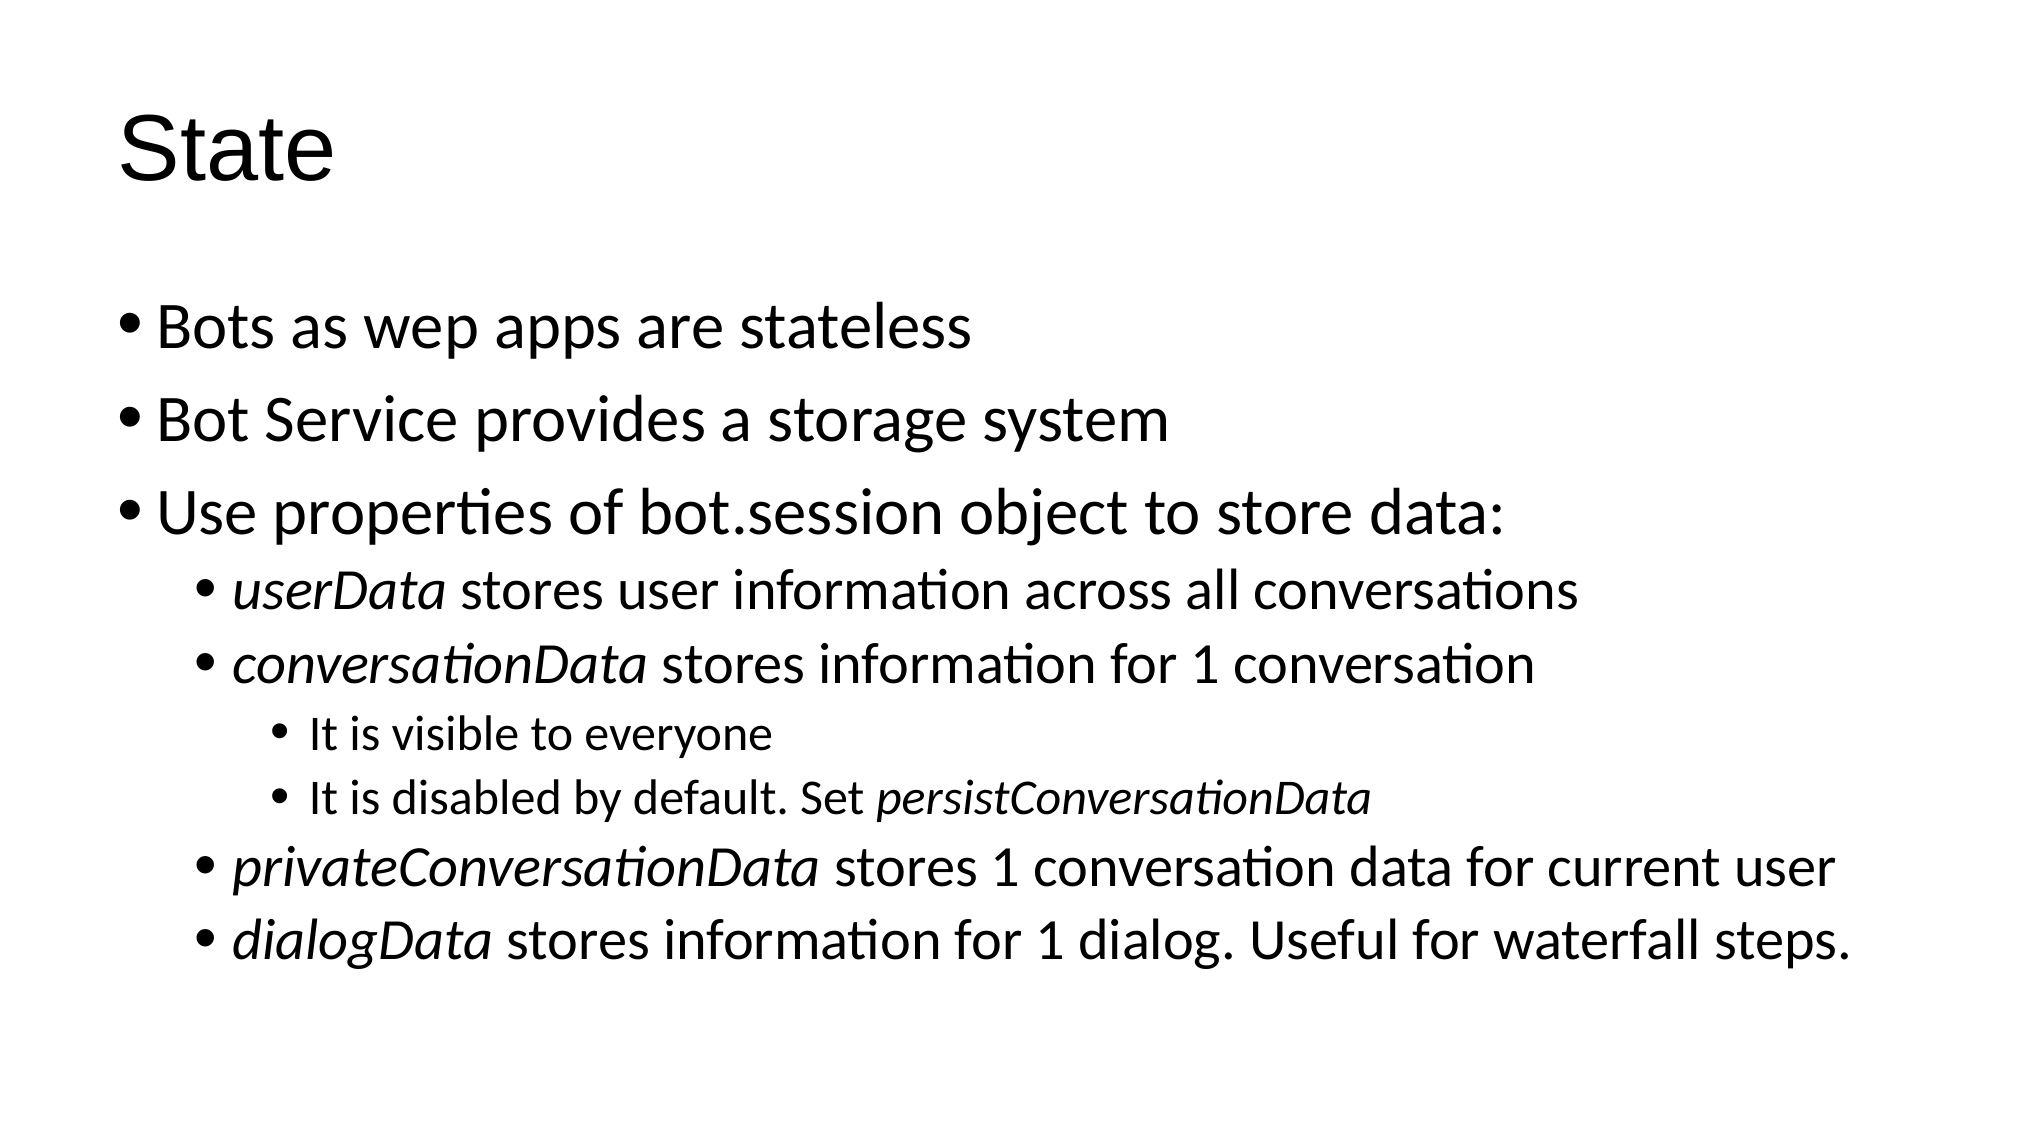

# State
Bots as wep apps are stateless
Bot Service provides a storage system
Use properties of bot.session object to store data:
userData stores user information across all conversations
conversationData stores information for 1 conversation
It is visible to everyone
It is disabled by default. Set persistConversationData
privateConversationData stores 1 conversation data for current user
dialogData stores information for 1 dialog. Useful for waterfall steps.